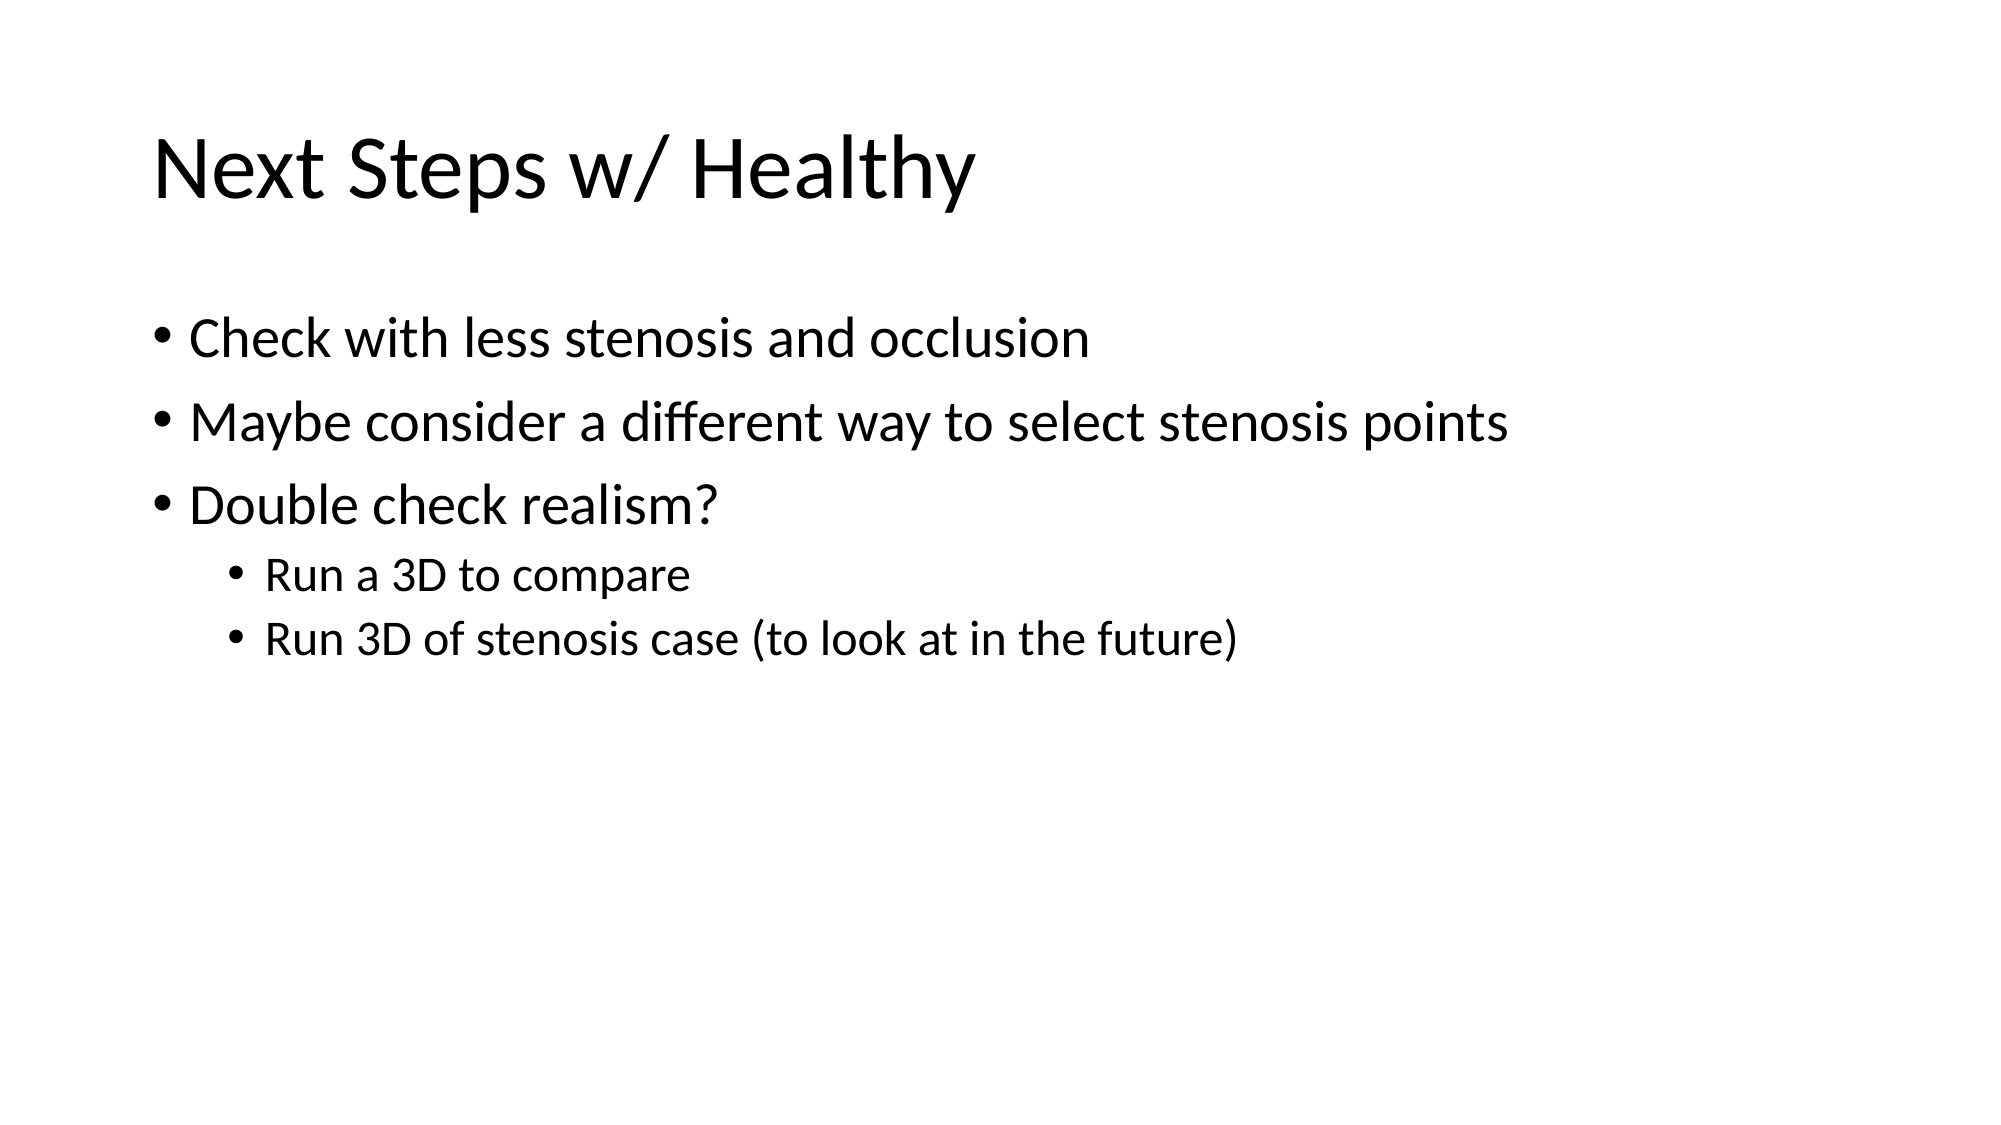

# Next Steps w/ Healthy
Check with less stenosis and occlusion
Maybe consider a different way to select stenosis points
Double check realism?
Run a 3D to compare
Run 3D of stenosis case (to look at in the future)